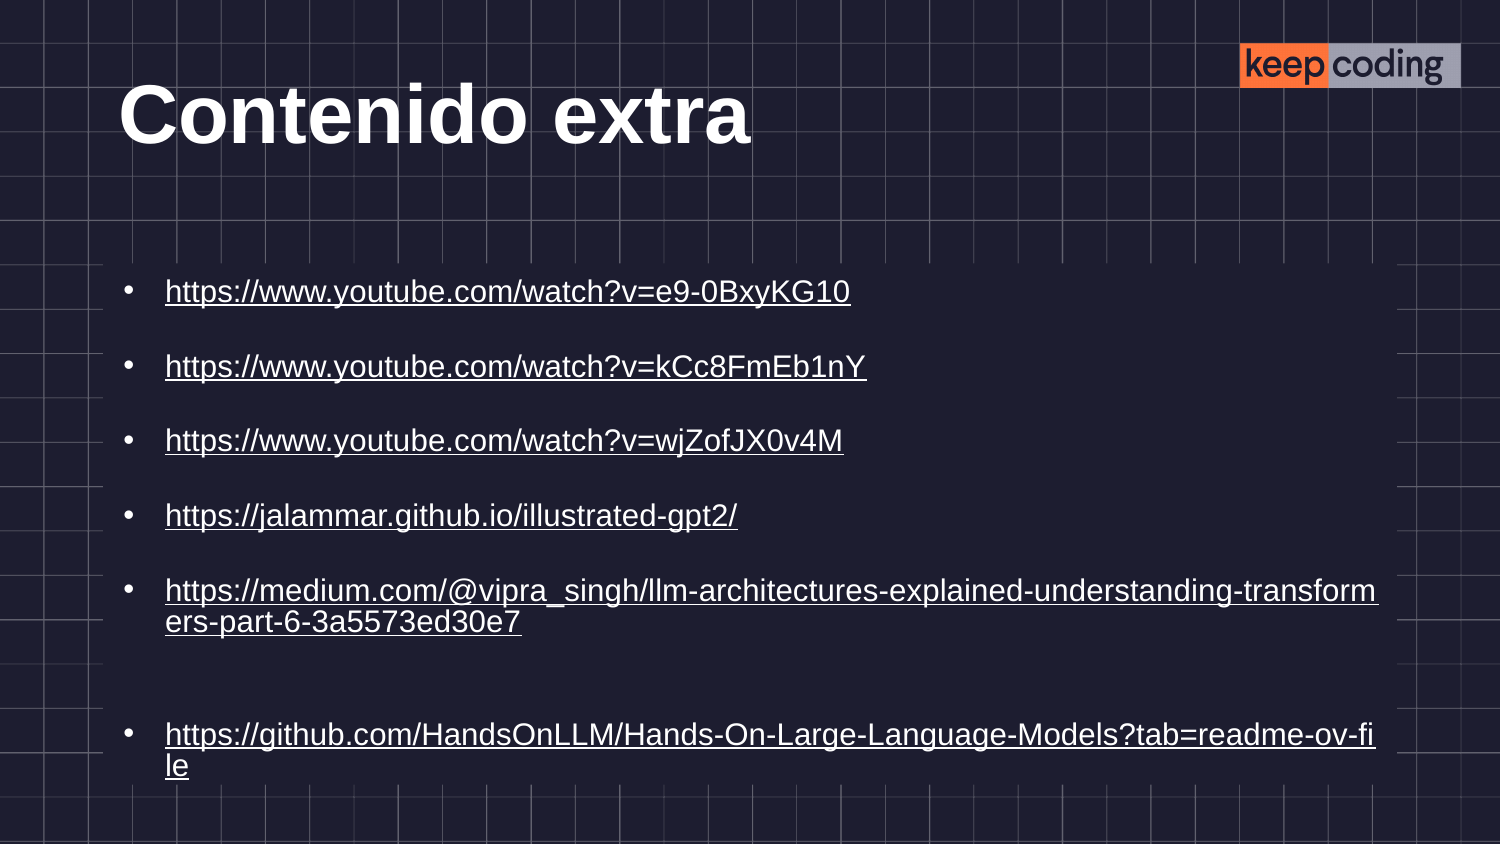

# Contenido extra

https://www.youtube.com/watch?v=e9-0BxyKG10
https://www.youtube.com/watch?v=kCc8FmEb1nY
https://www.youtube.com/watch?v=wjZofJX0v4M
https://jalammar.github.io/illustrated-gpt2/
https://medium.com/@vipra_singh/llm-architectures-explained-understanding-transformers-part-6-3a5573ed30e7
https://github.com/HandsOnLLM/Hands-On-Large-Language-Models?tab=readme-ov-file